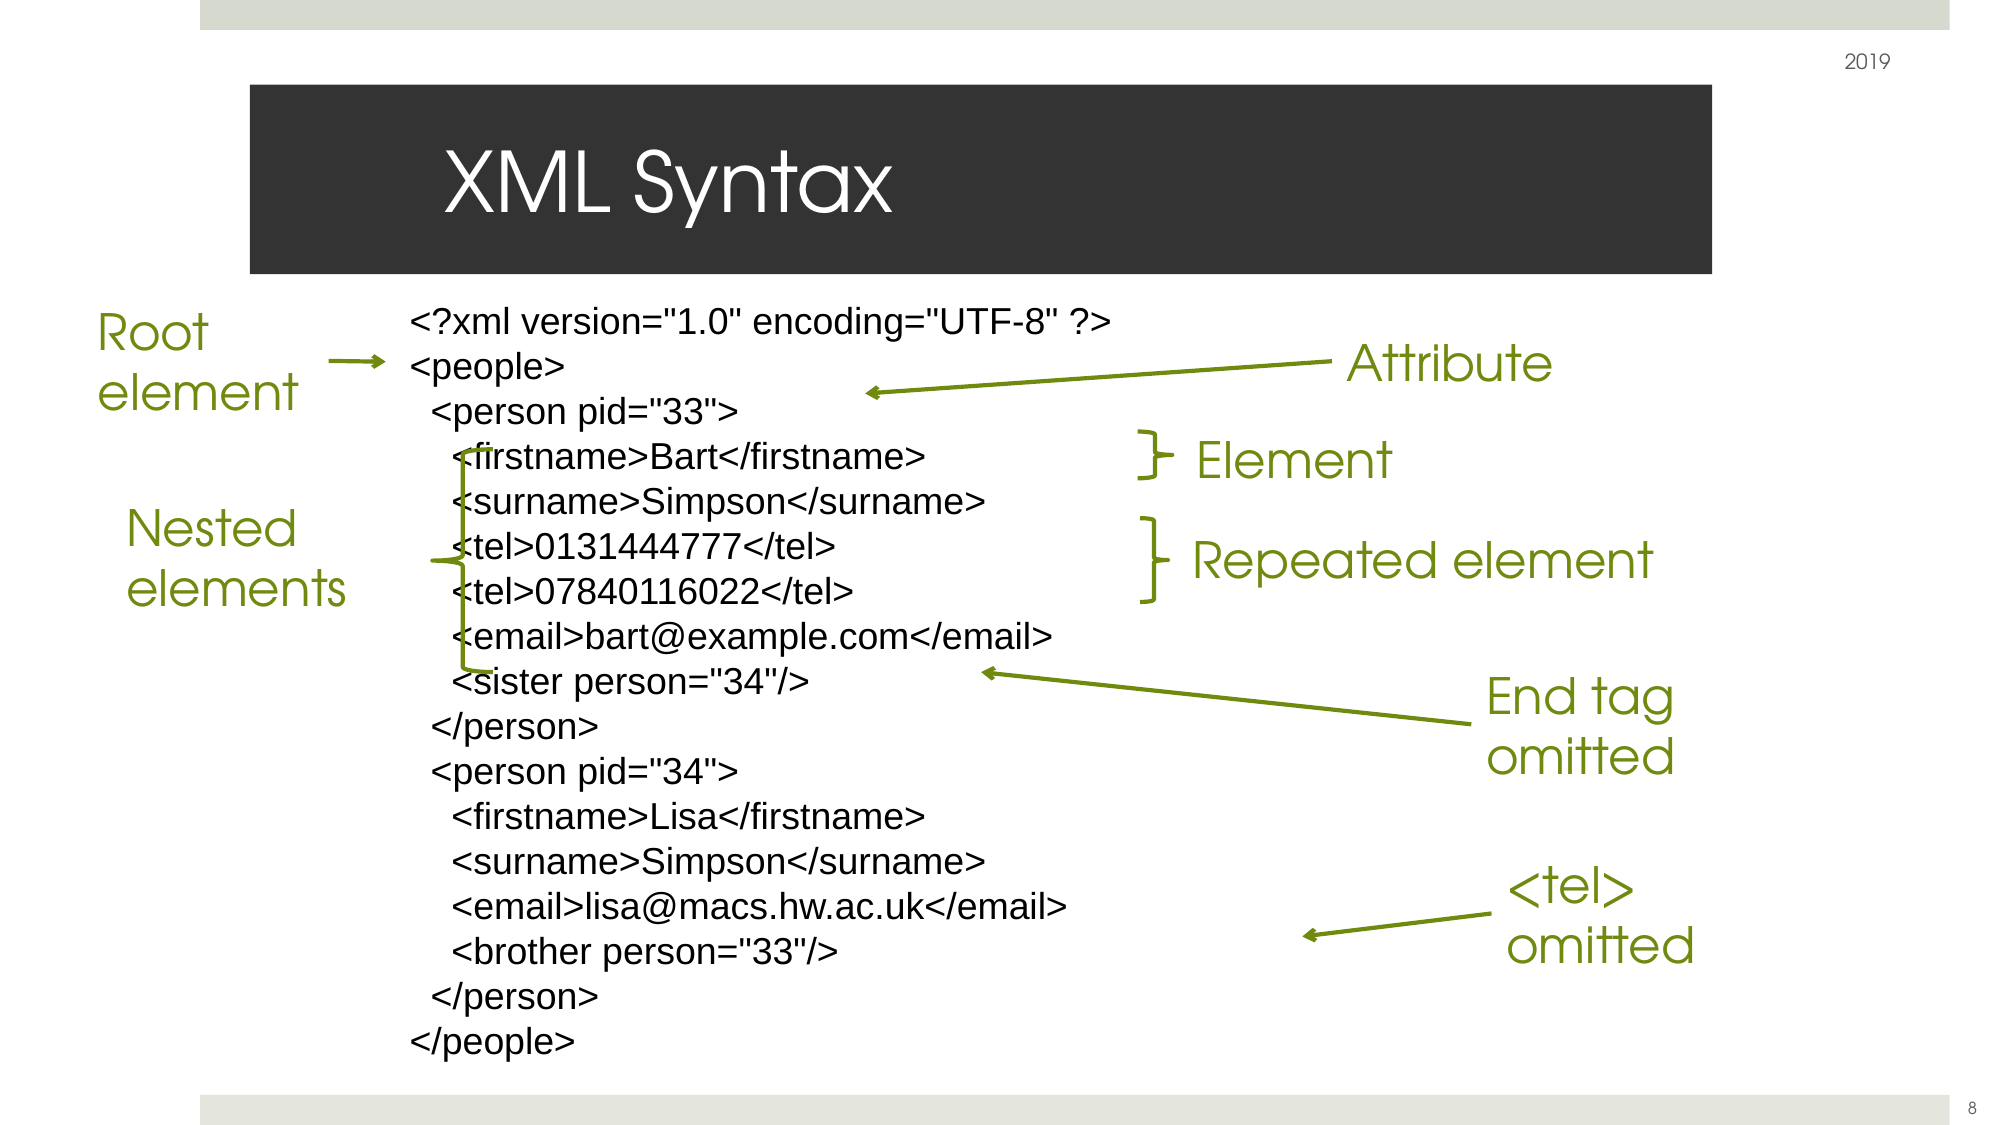

2019
# XML Syntax
<?xml version="1.0" encoding="UTF-8" ?>
<people>
  <person pid="33">
    <firstname>Bart</firstname>
    <surname>Simpson</surname>
    <tel>0131444777</tel>
    <tel>07840116022</tel>
    <email>bart@example.com</email>
    <sister person="34"/>
  </person>
  <person pid="34">
    <firstname>Lisa</firstname>
    <surname>Simpson</surname>
    <email>lisa@macs.hw.ac.uk</email>
    <brother person="33"/>
  </person>
</people>
Root
element
Attribute
Element

Nested
elements

Repeated element
End tag
omitted
<tel>
omitted
8